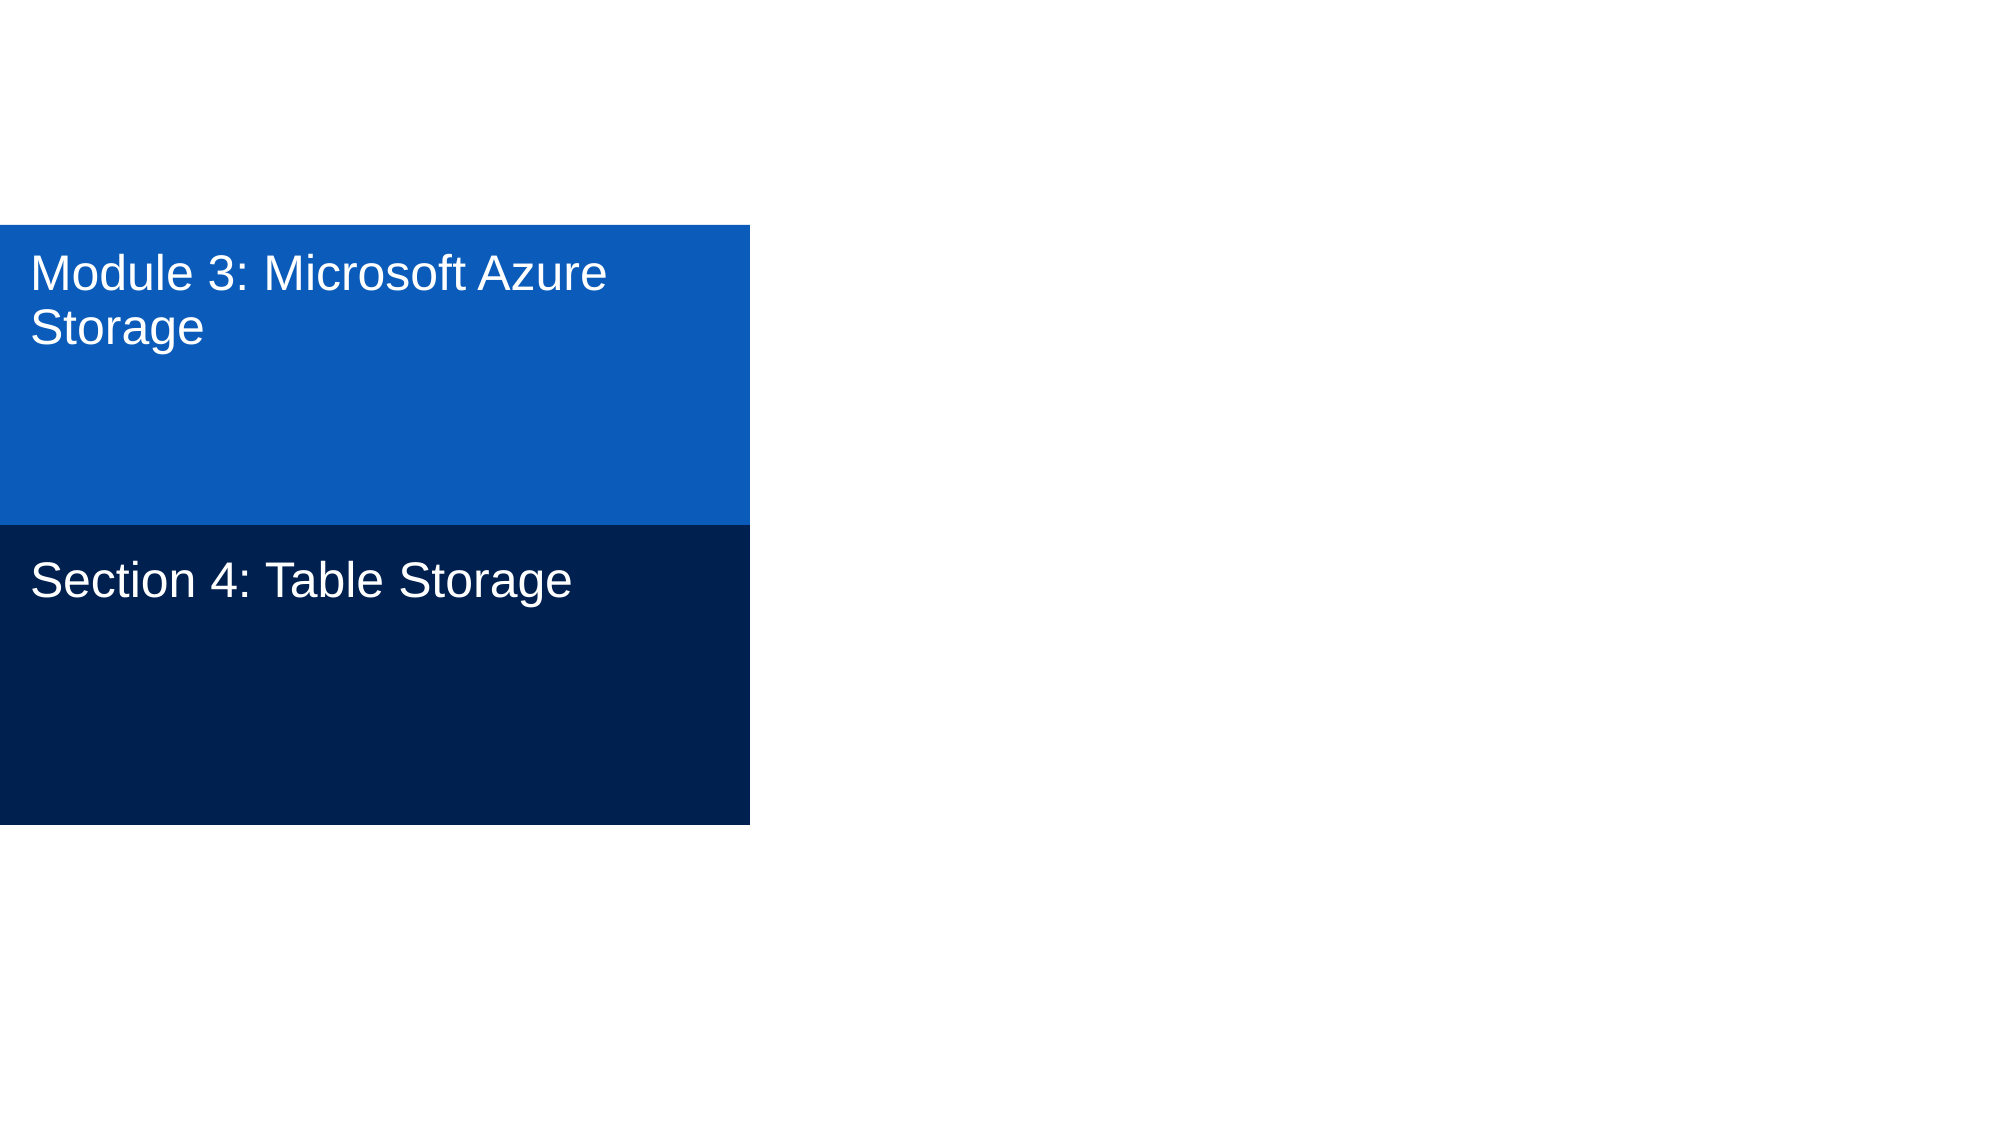

# Module 3: Microsoft Azure Storage
Section 4: Table Storage